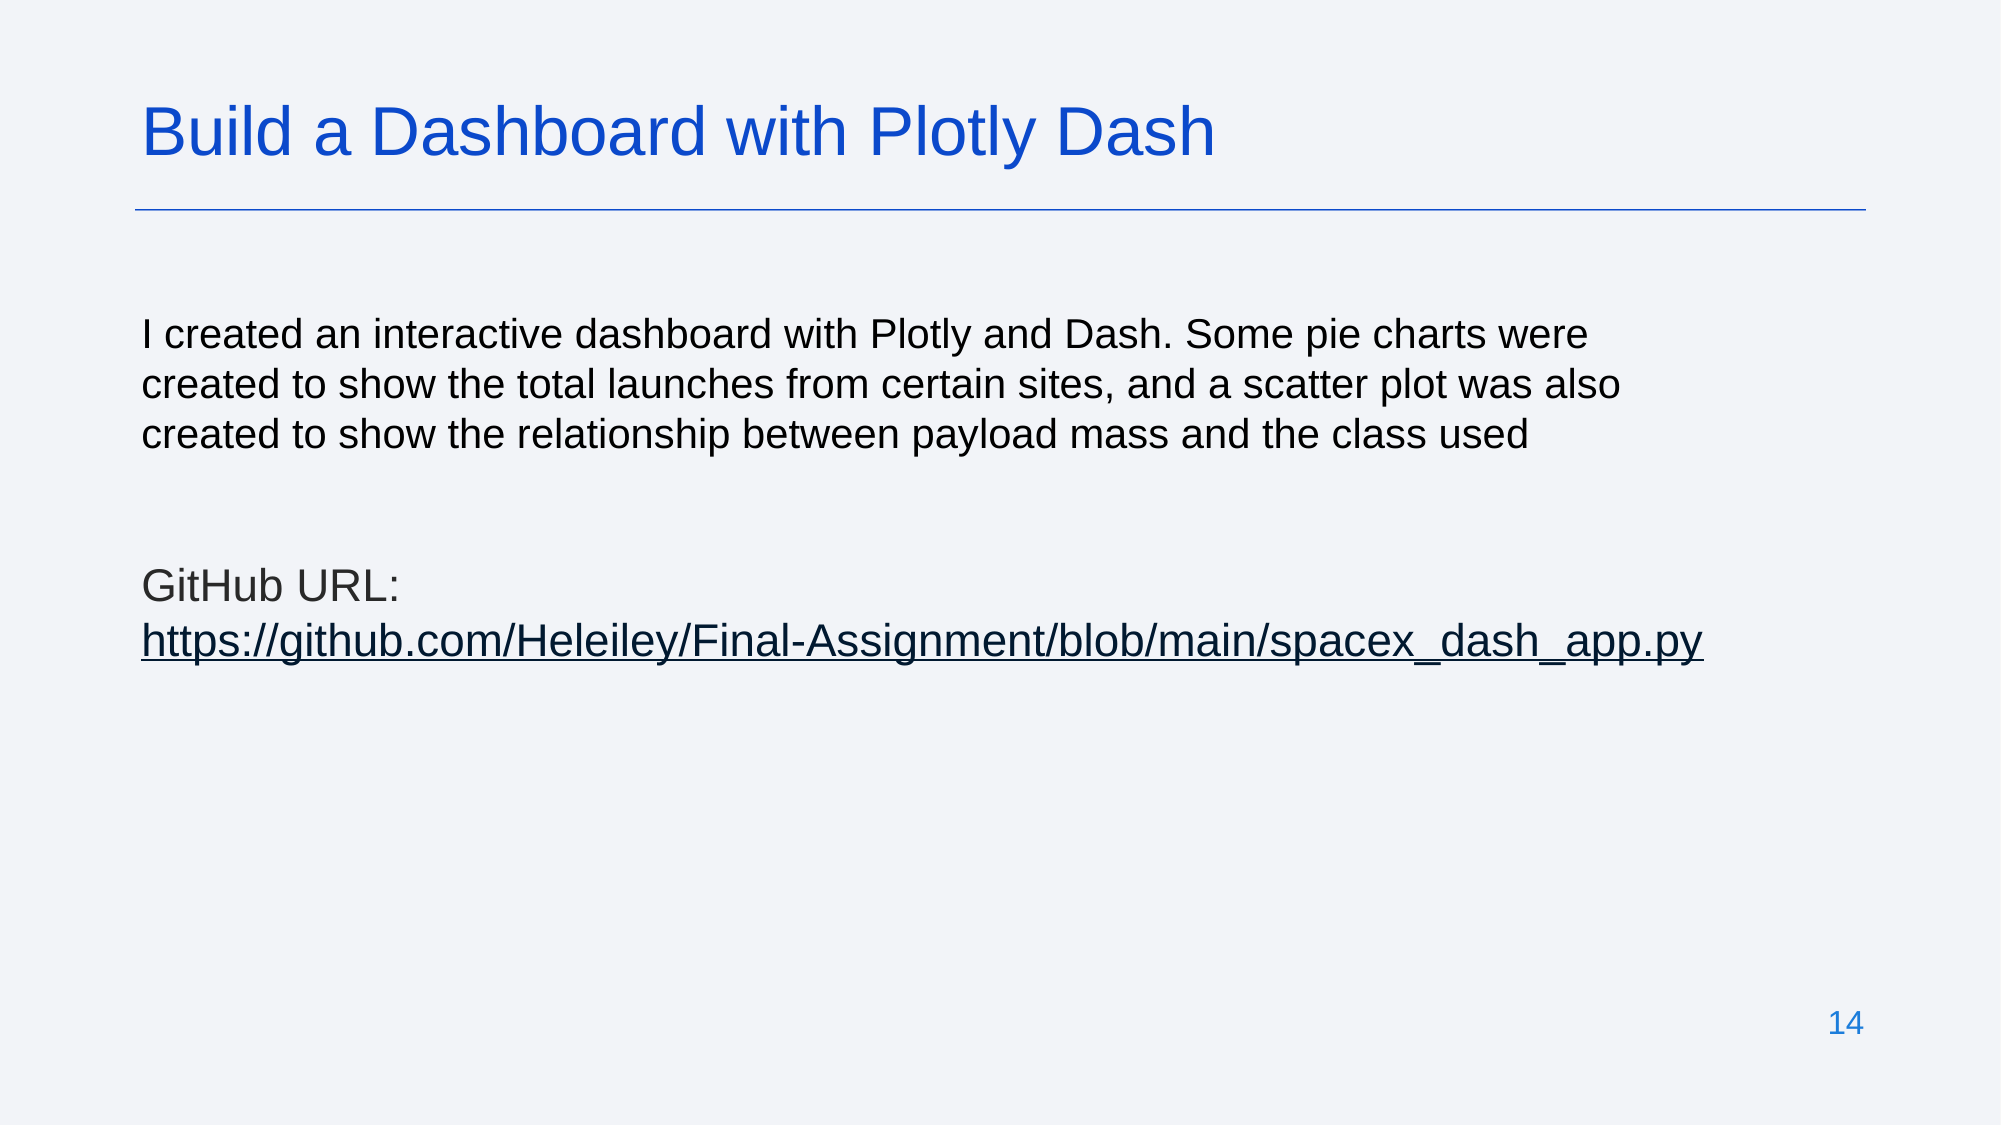

Build a Dashboard with Plotly Dash
I created an interactive dashboard with Plotly and Dash. Some pie charts were created to show the total launches from certain sites, and a scatter plot was also created to show the relationship between payload mass and the class used

GitHub URL: https://github.com/Heleiley/Final-Assignment/blob/main/spacex_dash_app.py
14